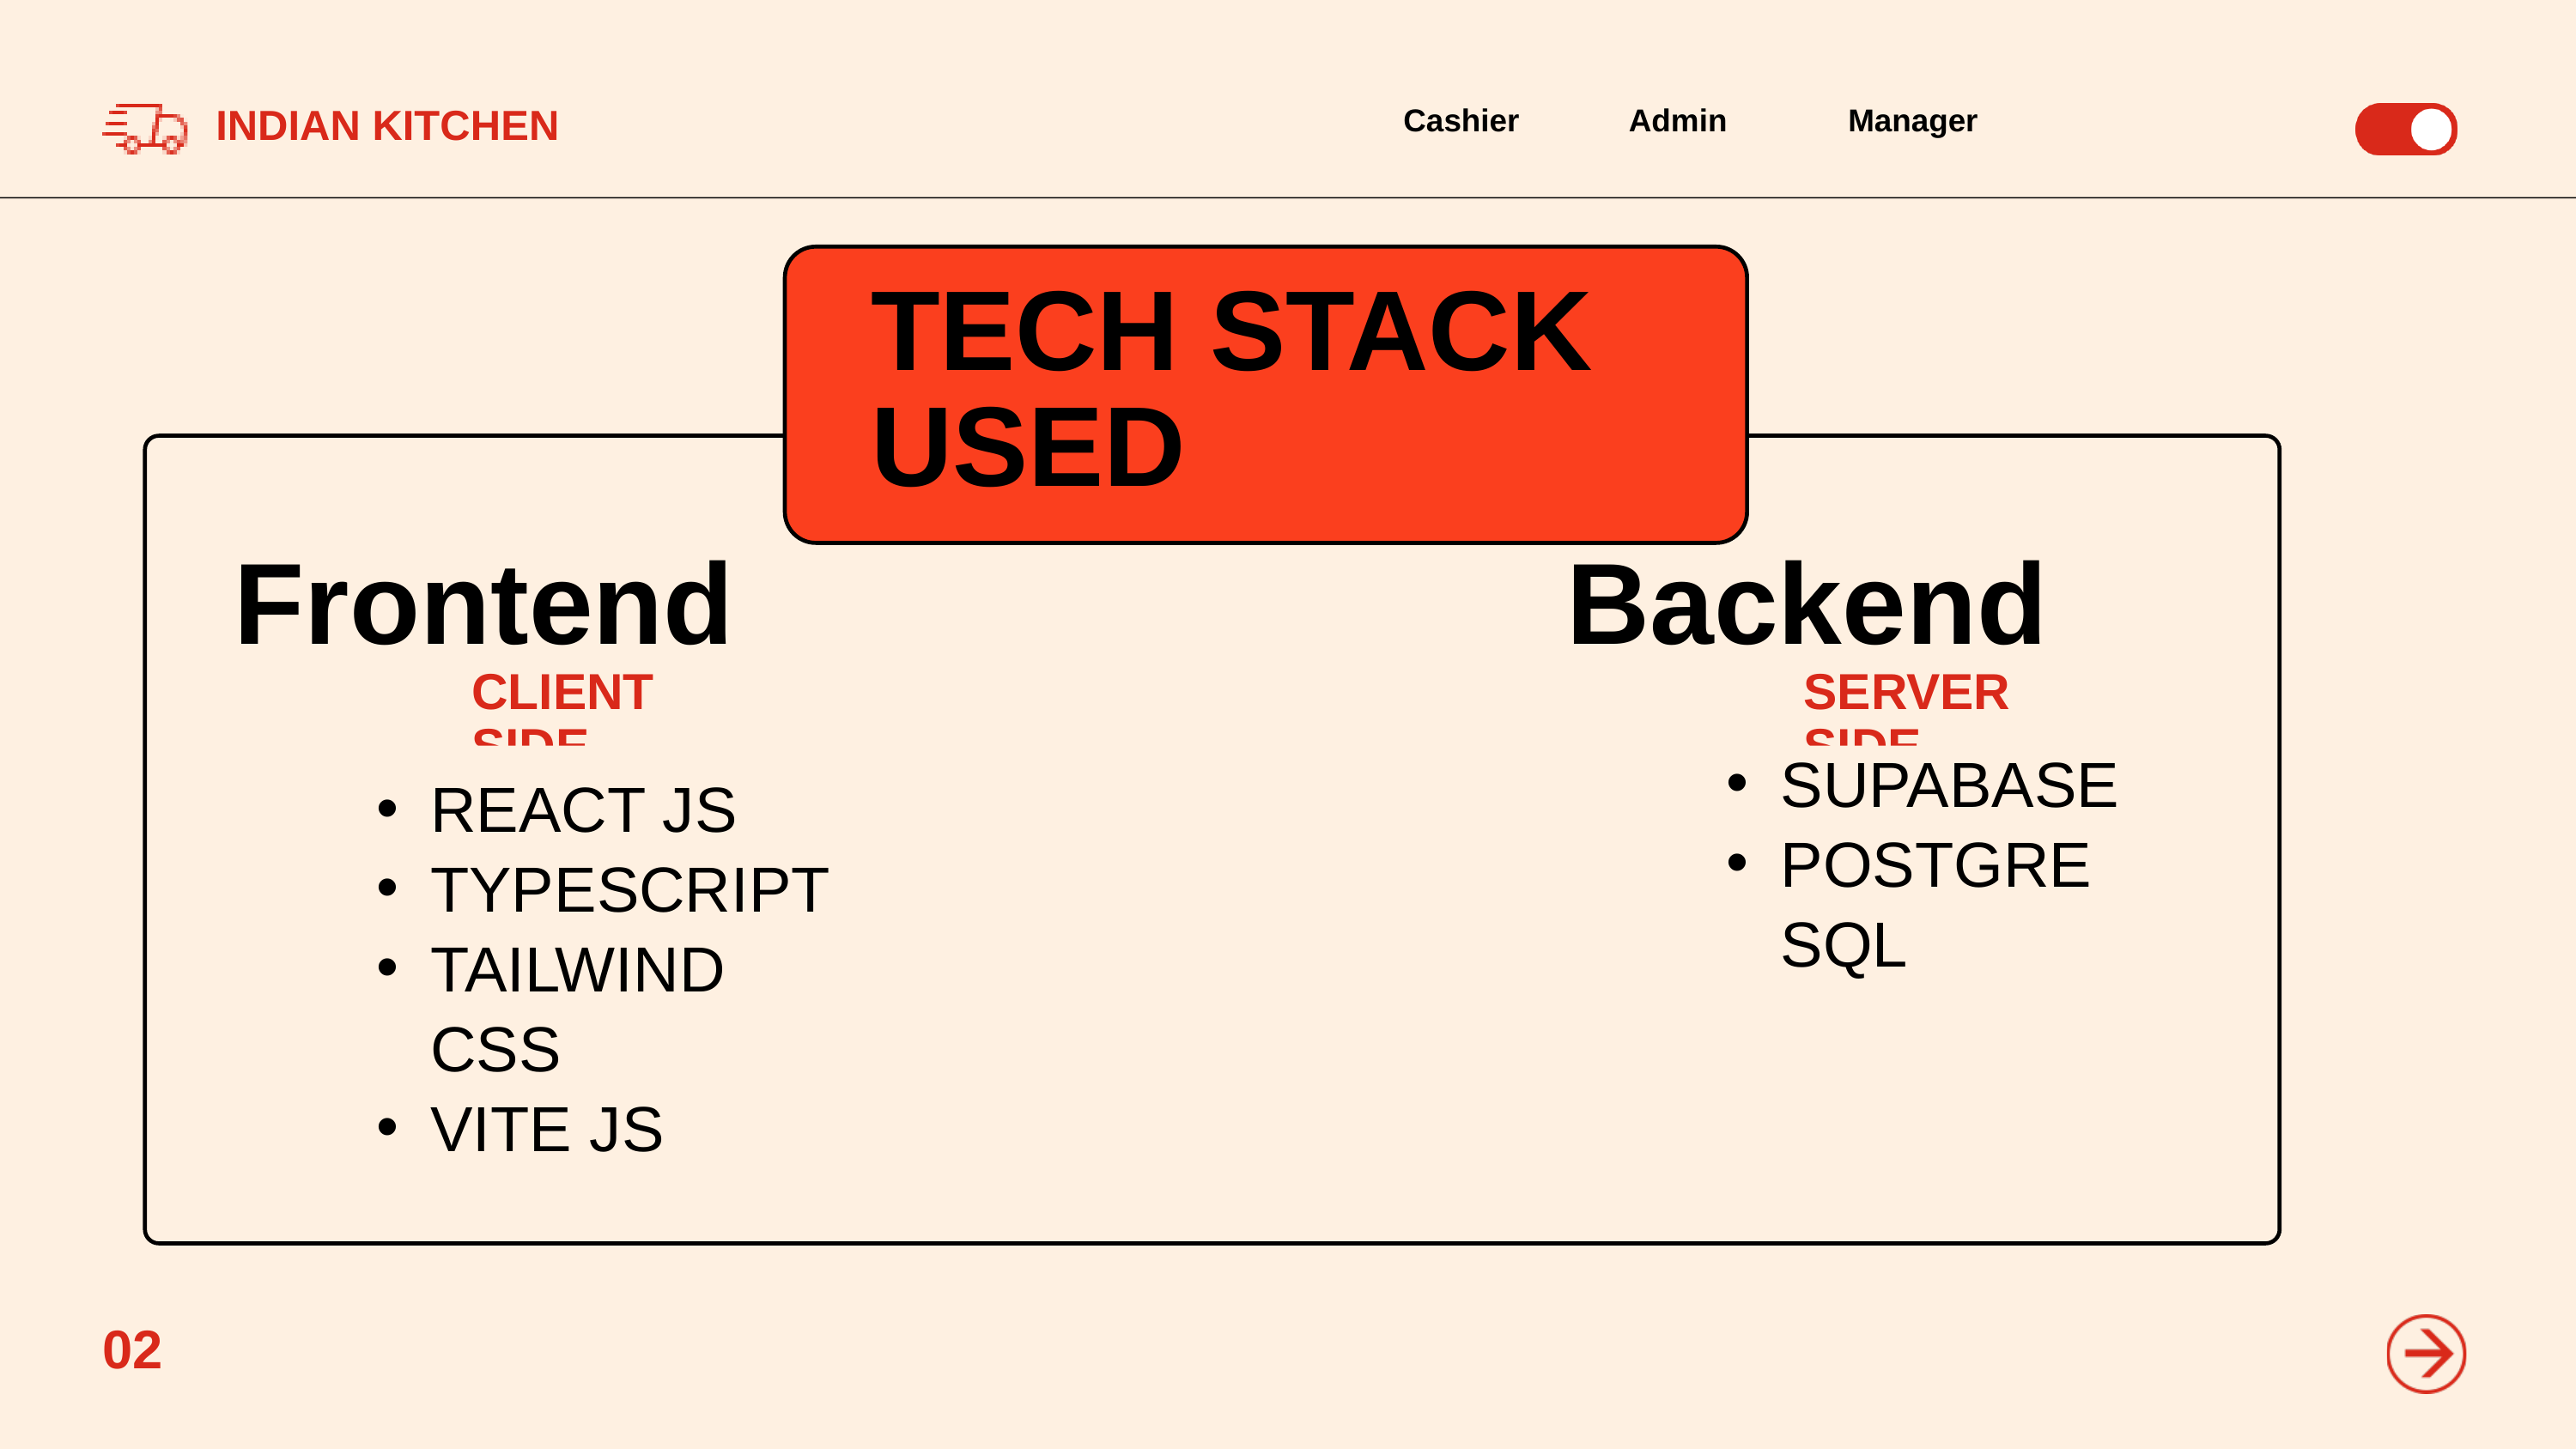

INDIAN KITCHEN
Cashier
Admin
Manager

TECH STACK USED

Frontend
Backend
CLIENT SIDE
SERVER SIDE
SUPABASE
POSTGRE SQL

REACT JS
TYPESCRIPT
TAILWIND CSS
VITE JS

02